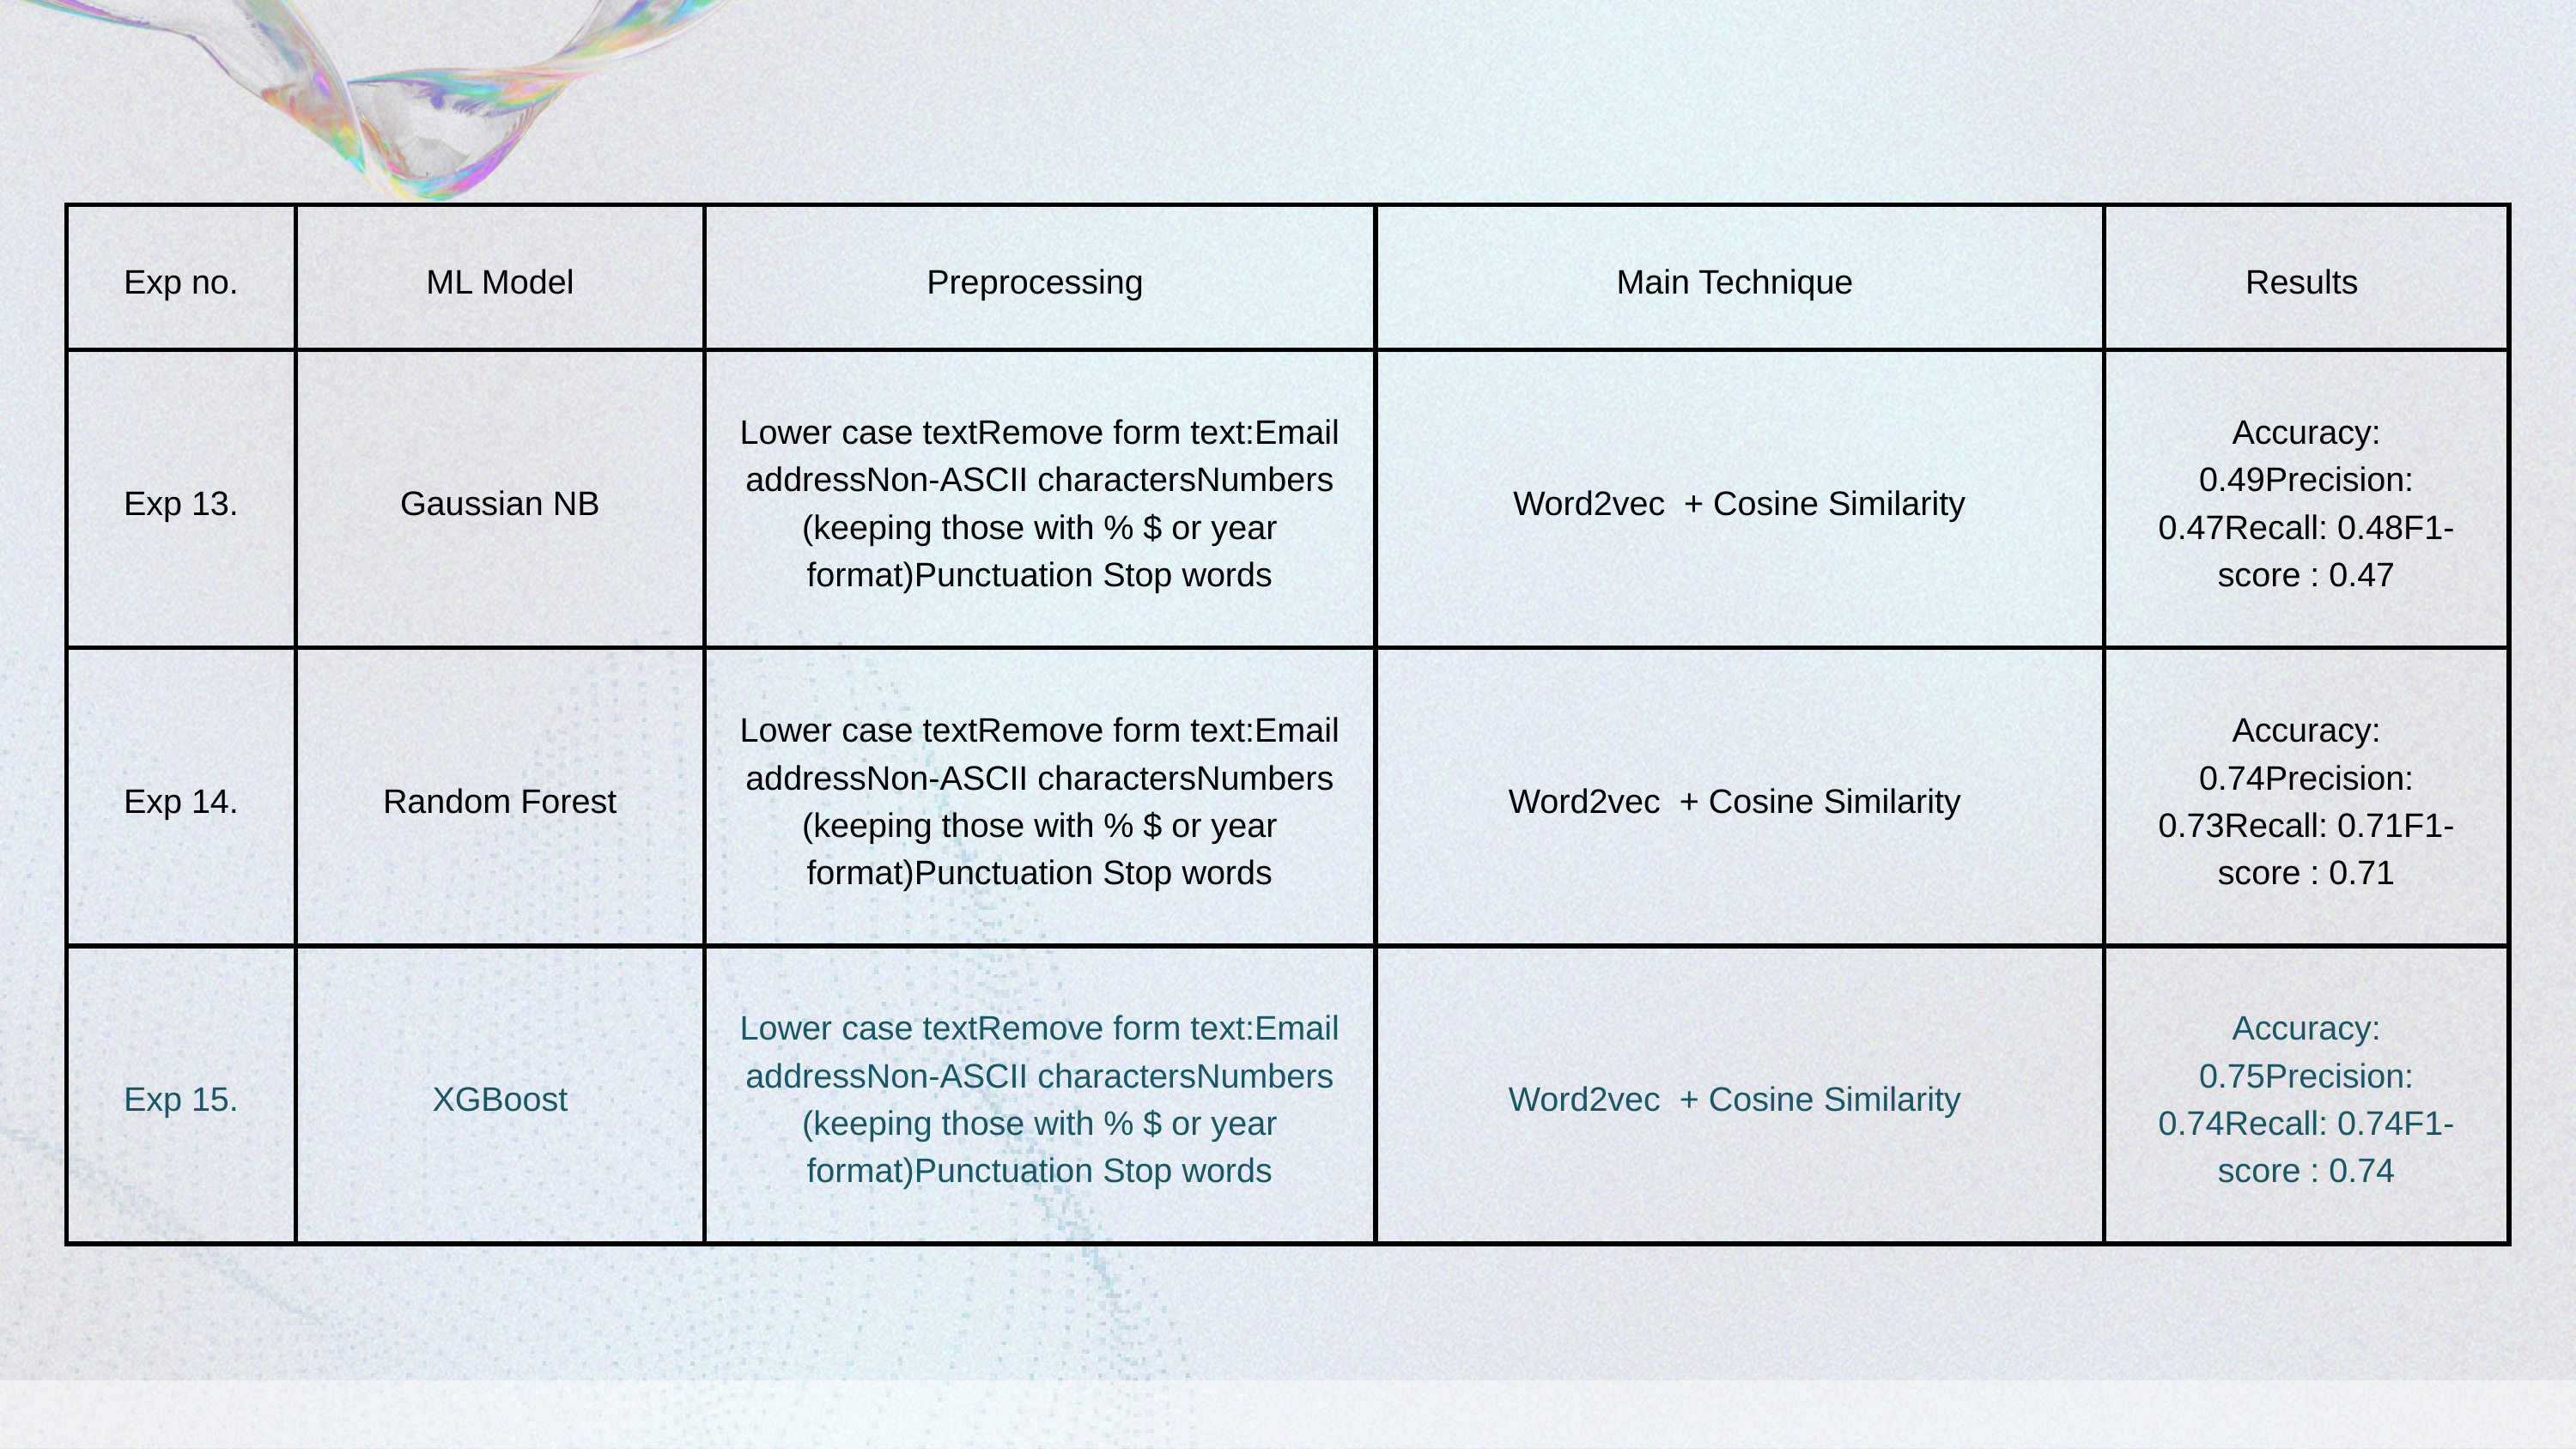

| Exp no. | ML Model | Preprocessing | Main Technique | Results |
| --- | --- | --- | --- | --- |
| Exp 13. | Gaussian NB | Lower case textRemove form text:Email addressNon-ASCII charactersNumbers (keeping those with % $ or year format)Punctuation Stop words | Word2vec  + Cosine Similarity | Accuracy: 0.49Precision: 0.47Recall: 0.48F1-score : 0.47 |
| Exp 14. | Random Forest | Lower case textRemove form text:Email addressNon-ASCII charactersNumbers (keeping those with % $ or year format)Punctuation Stop words | Word2vec  + Cosine Similarity | Accuracy: 0.74Precision: 0.73Recall: 0.71F1-score : 0.71 |
| Exp 15. | XGBoost | Lower case textRemove form text:Email addressNon-ASCII charactersNumbers (keeping those with % $ or year format)Punctuation Stop words | Word2vec  + Cosine Similarity | Accuracy: 0.75Precision: 0.74Recall: 0.74F1-score : 0.74 |